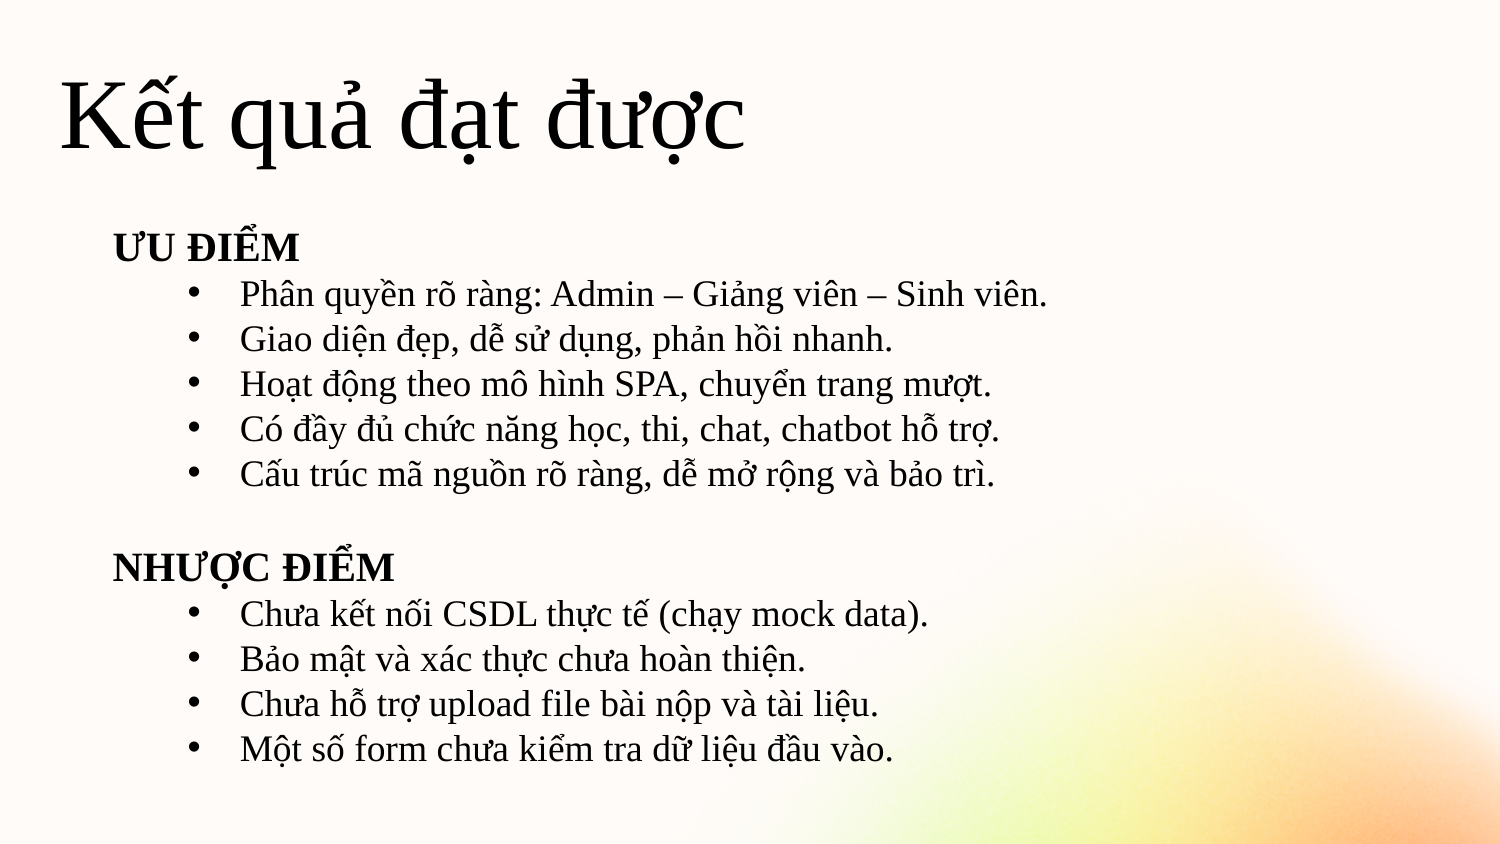

# Kết quả đạt được
ƯU ĐIỂM
Phân quyền rõ ràng: Admin – Giảng viên – Sinh viên.
Giao diện đẹp, dễ sử dụng, phản hồi nhanh.
Hoạt động theo mô hình SPA, chuyển trang mượt.
Có đầy đủ chức năng học, thi, chat, chatbot hỗ trợ.
Cấu trúc mã nguồn rõ ràng, dễ mở rộng và bảo trì.
NHƯỢC ĐIỂM
Chưa kết nối CSDL thực tế (chạy mock data).
Bảo mật và xác thực chưa hoàn thiện.
Chưa hỗ trợ upload file bài nộp và tài liệu.
Một số form chưa kiểm tra dữ liệu đầu vào.